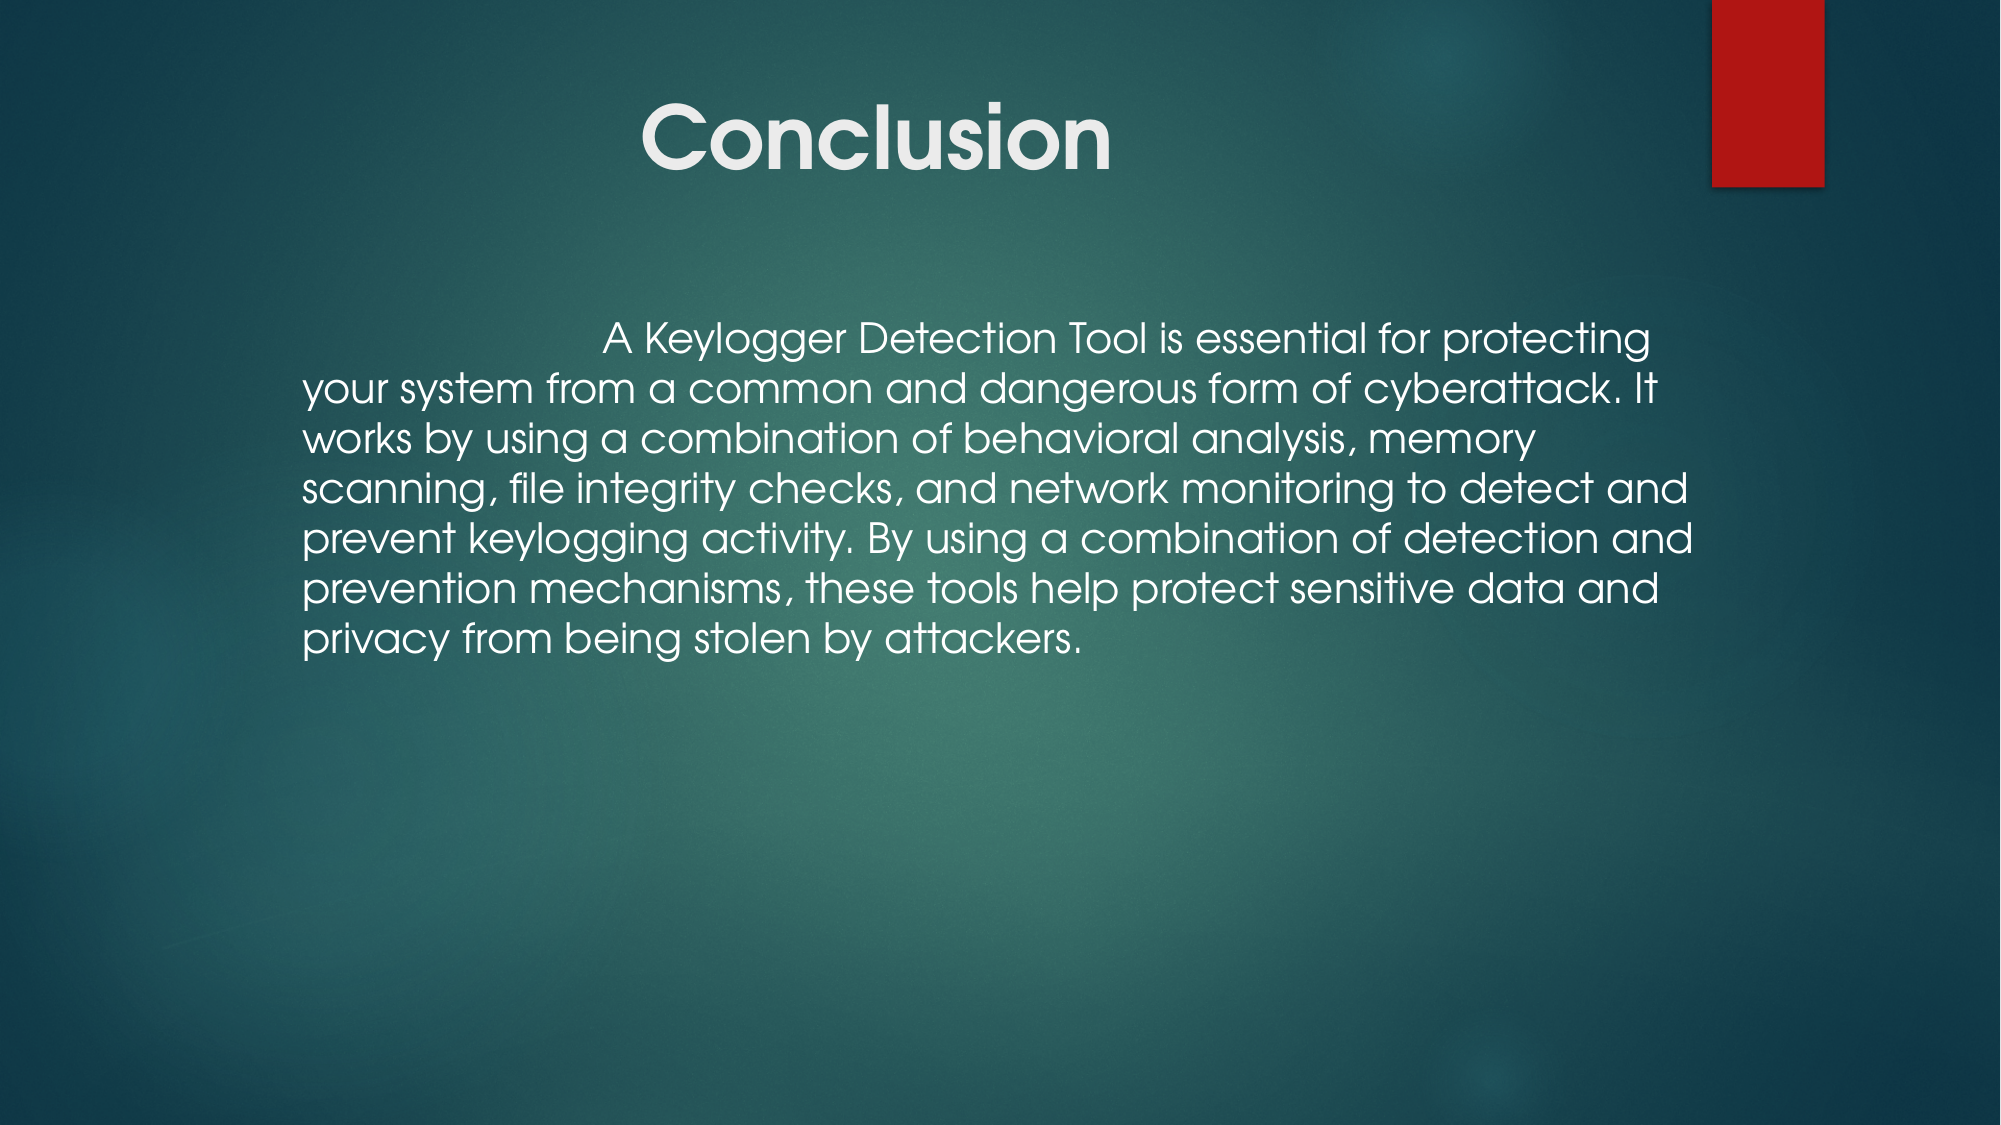

# Conclusion
		A Keylogger Detection Tool is essential for protecting your system from a common and dangerous form of cyberattack. It works by using a combination of behavioral analysis, memory scanning, file integrity checks, and network monitoring to detect and prevent keylogging activity. By using a combination of detection and prevention mechanisms, these tools help protect sensitive data and privacy from being stolen by attackers.